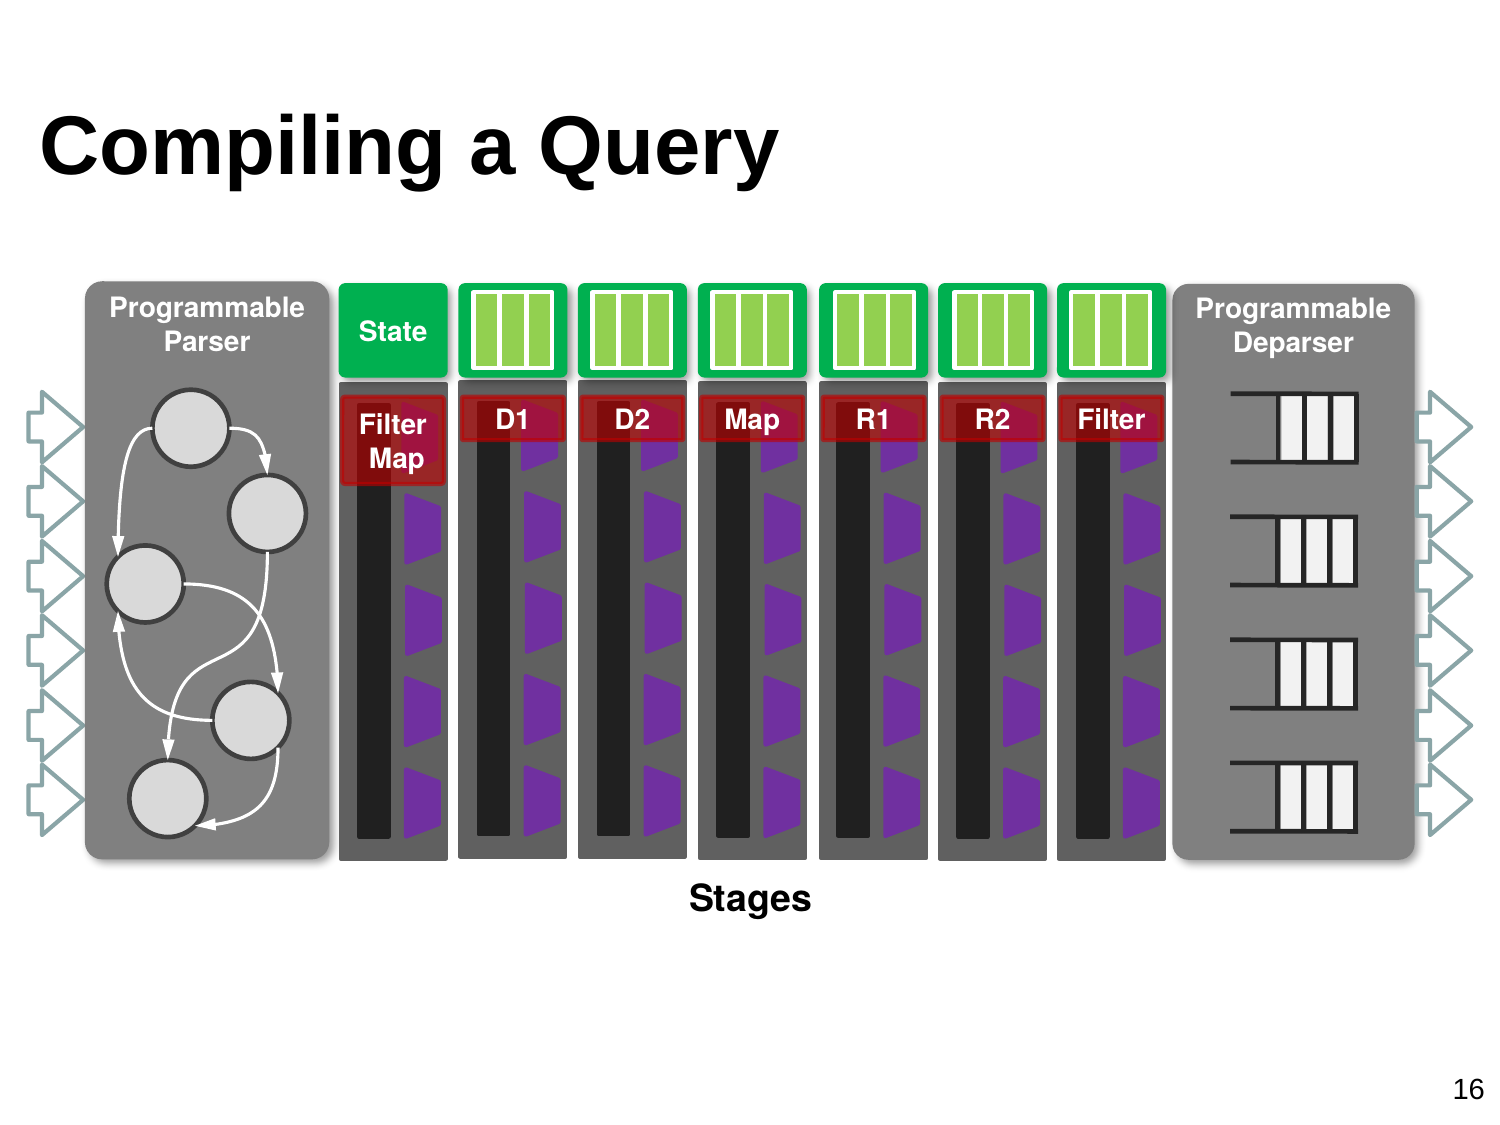

# Compiling a Query
Programmable Parser

Programmable Deparser

State

Filter  Map
D1
D2
Map
R1
R2
Filter

Stages
16